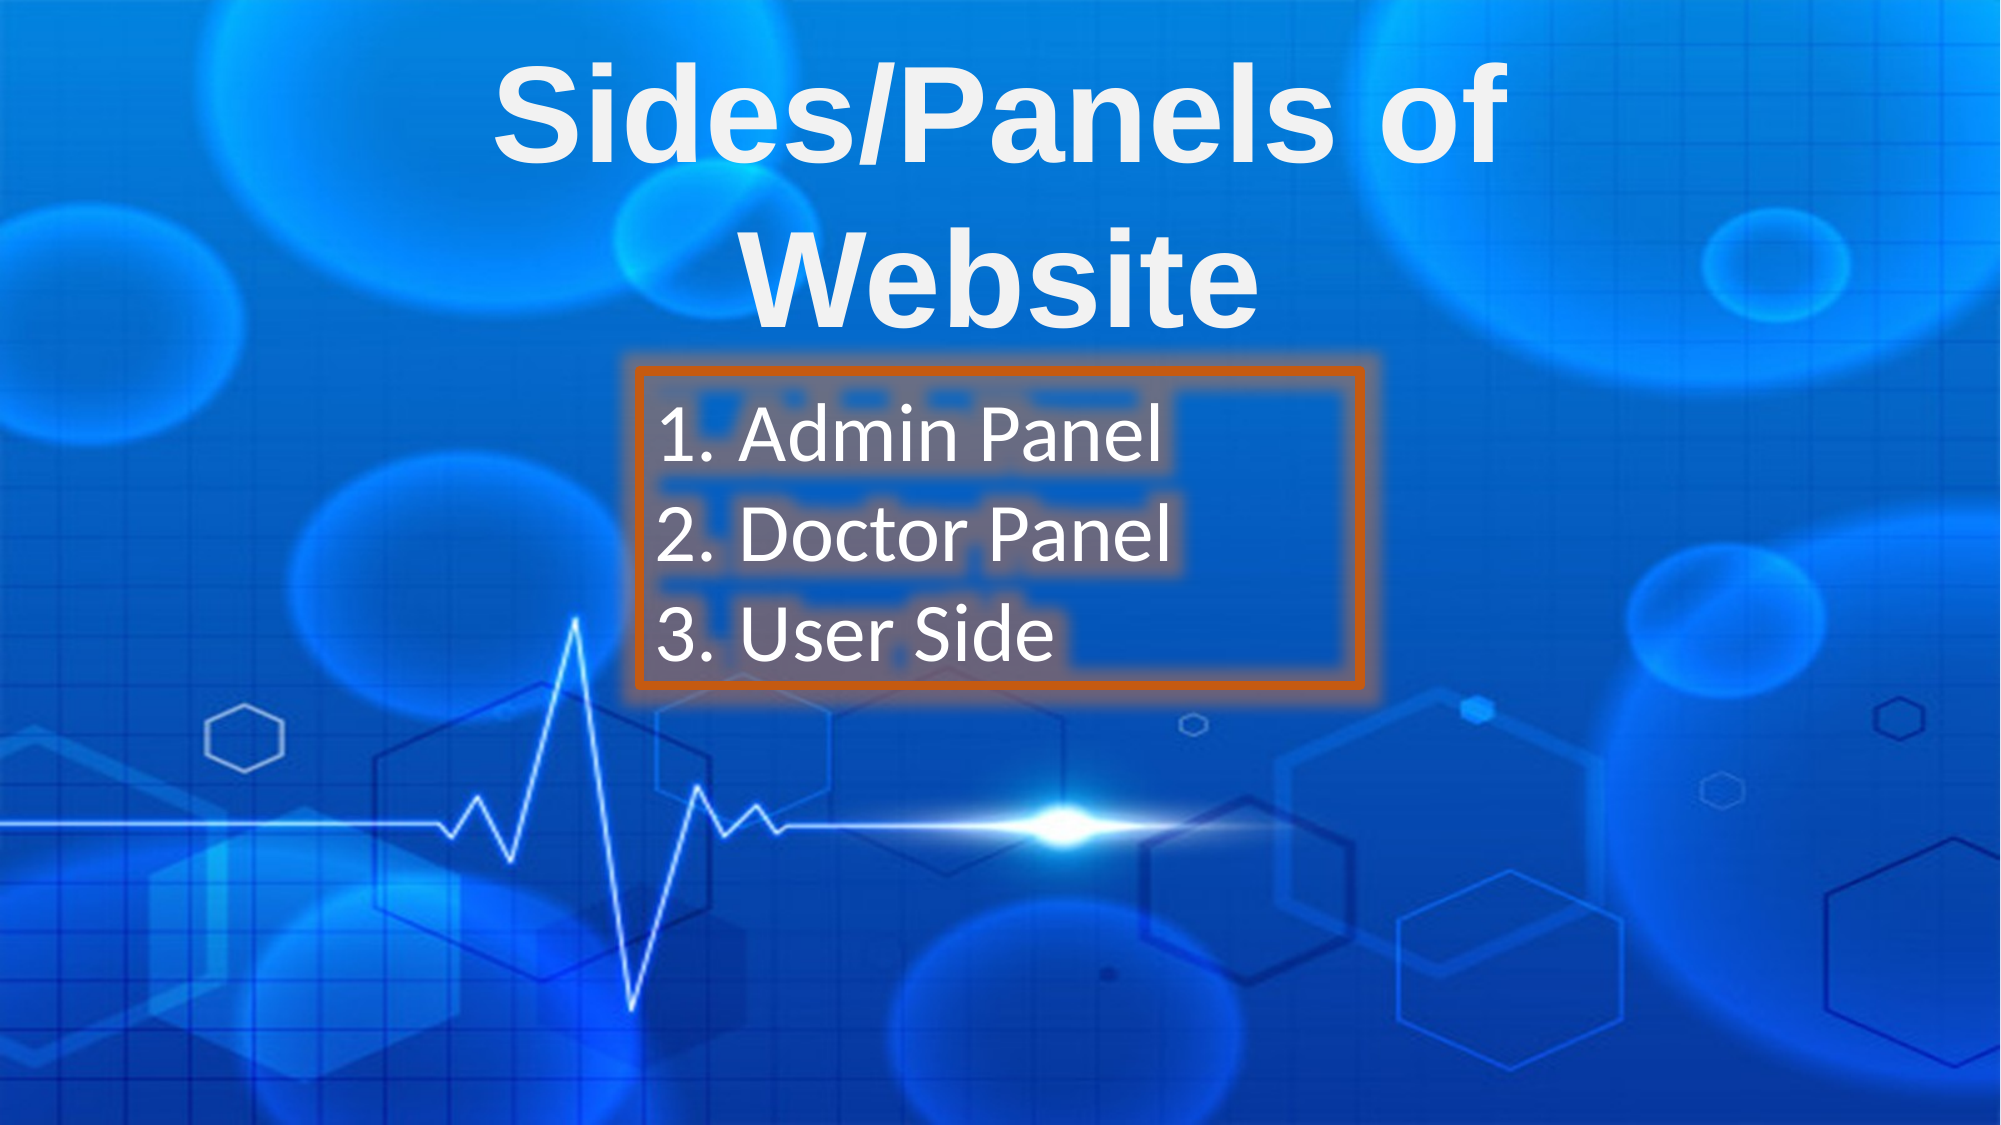

Sides/Panels of Website
Admin Panel
Doctor Panel
User Side